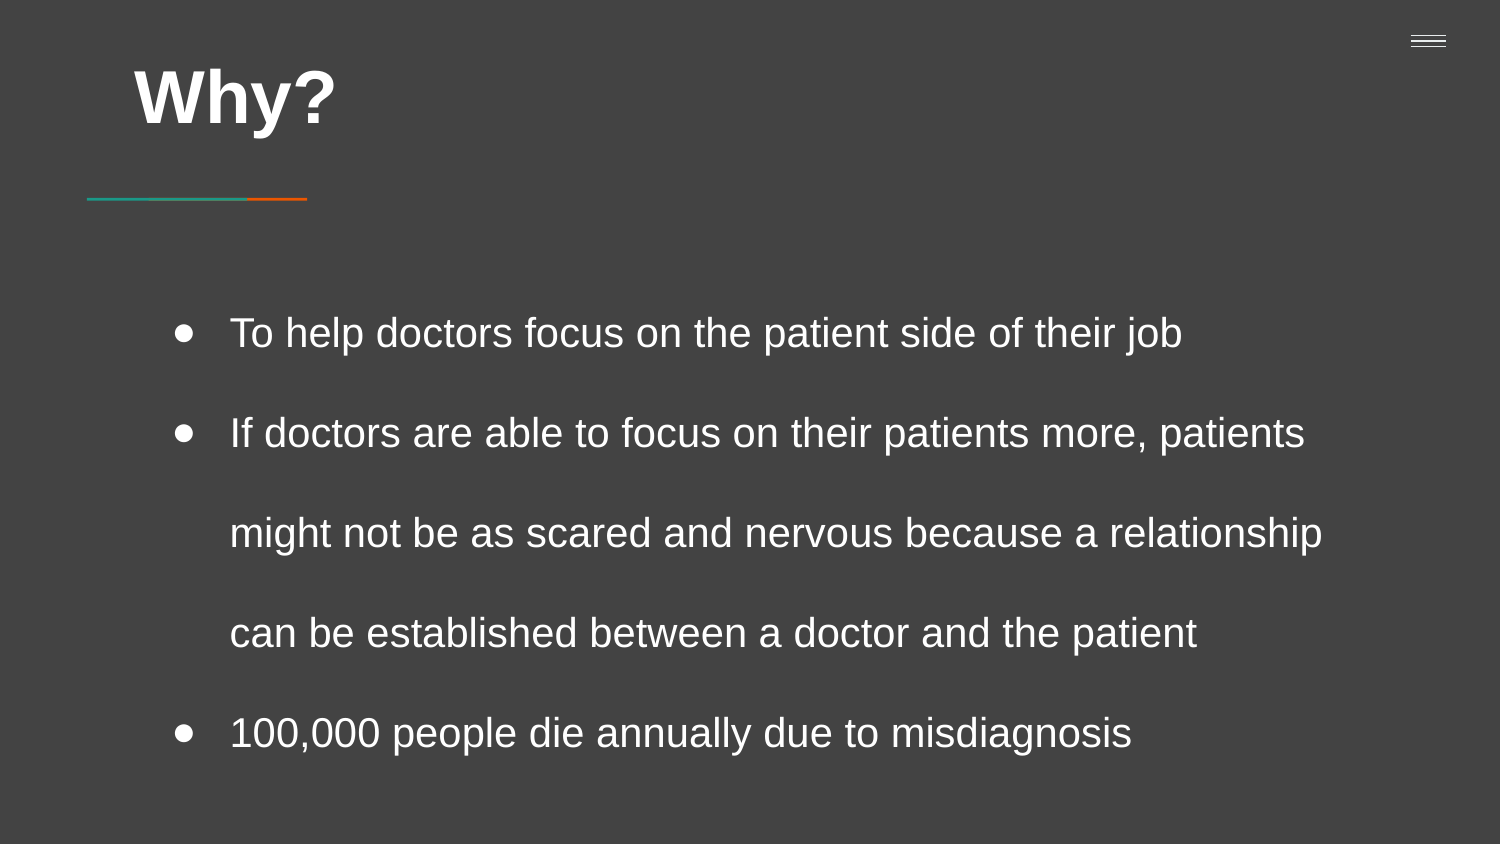

# Why?
To help doctors focus on the patient side of their job
If doctors are able to focus on their patients more, patients might not be as scared and nervous because a relationship can be established between a doctor and the patient
100,000 people die annually due to misdiagnosis